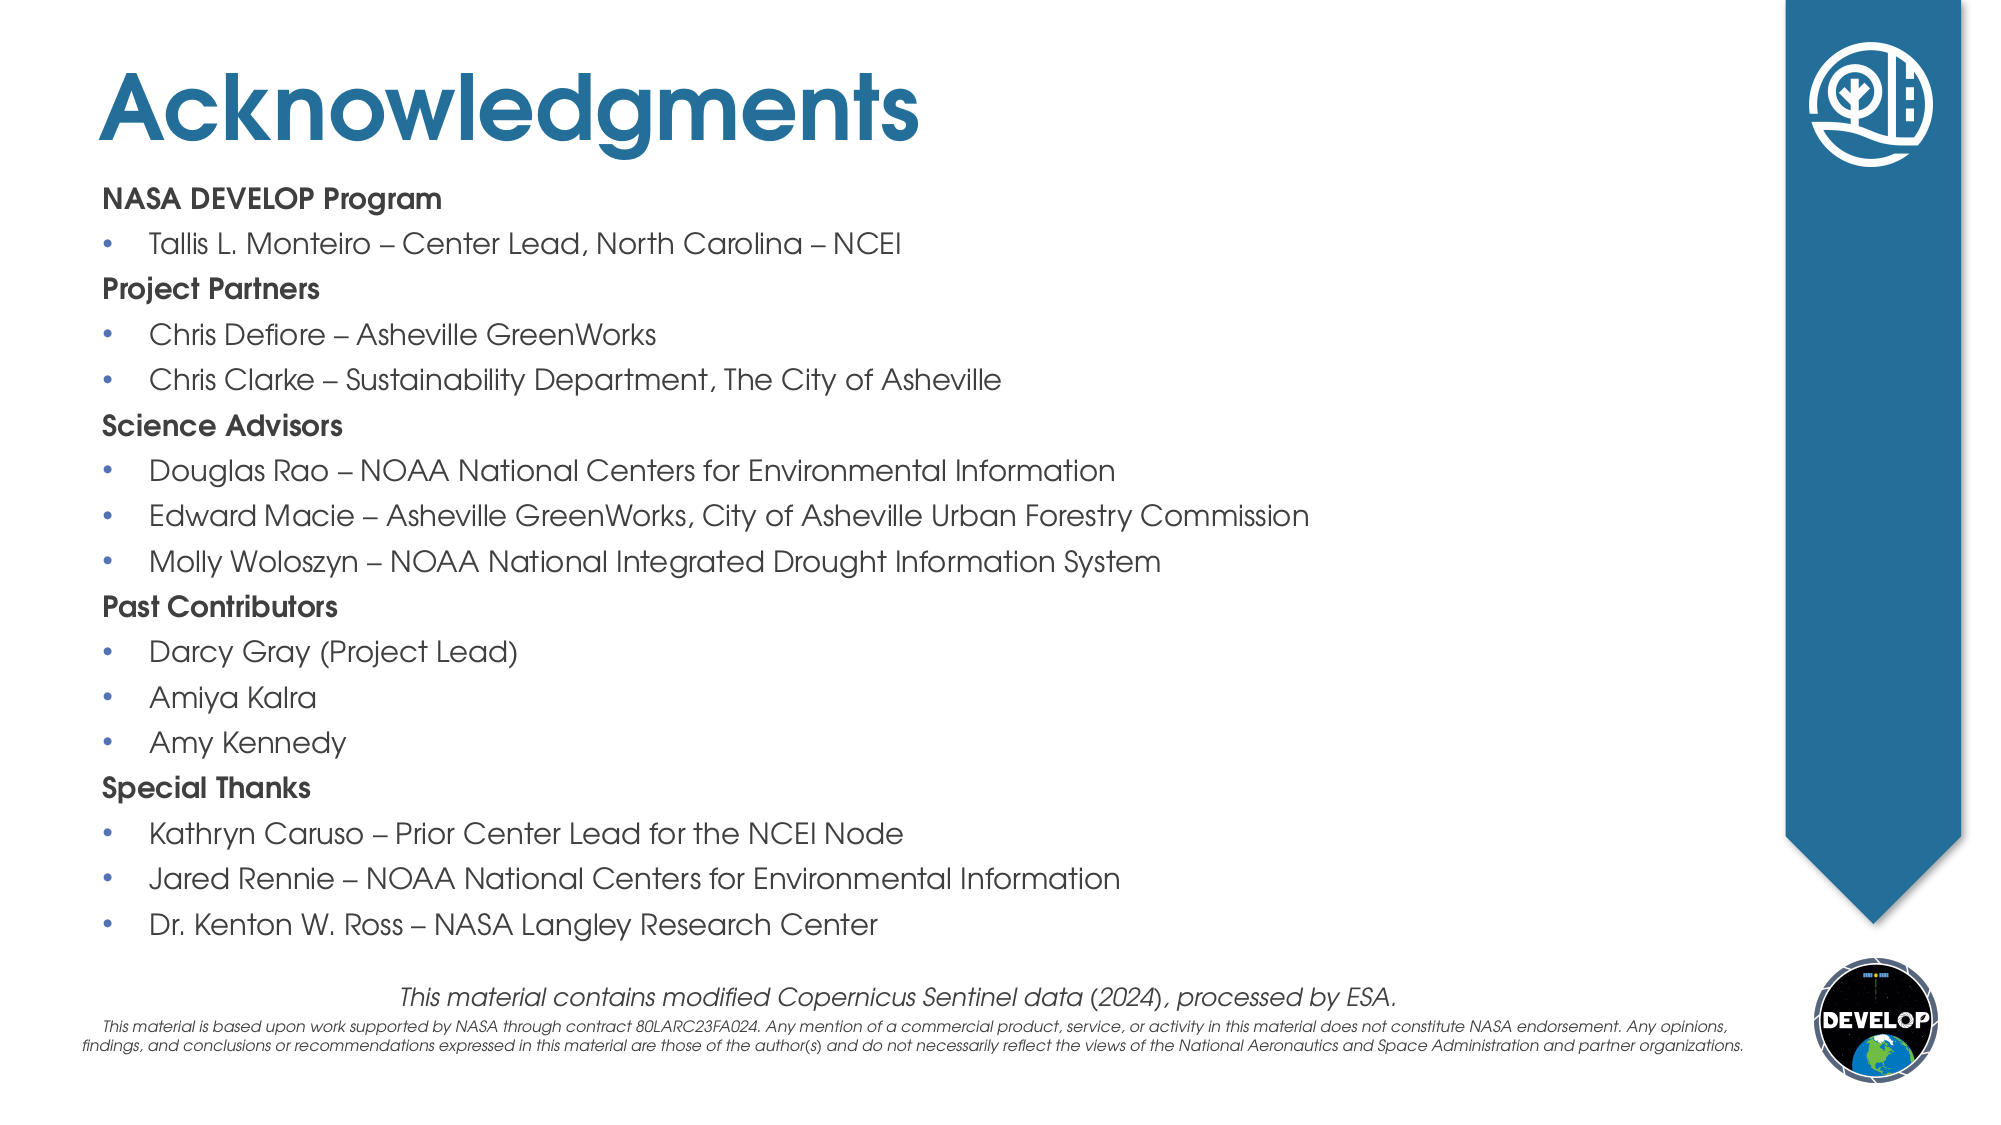

NASA DEVELOP Program
Tallis L. Monteiro – Center Lead, North Carolina – NCEI
Project Partners
Chris Defiore – Asheville GreenWorks
Chris Clarke – Sustainability Department, The City of Asheville
Science Advisors
Douglas Rao – NOAA National Centers for Environmental Information
Edward Macie – Asheville GreenWorks, City of Asheville Urban Forestry Commission
Molly Woloszyn – NOAA National Integrated Drought Information System
Past Contributors
Darcy Gray (Project Lead)
Amiya Kalra
Amy Kennedy
Special Thanks
Kathryn Caruso – Prior Center Lead for the NCEI Node
Jared Rennie – NOAA National Centers for Environmental Information
Dr. Kenton W. Ross – NASA Langley Research Center

This material contains modified Copernicus Sentinel data (2024), processed by ESA.